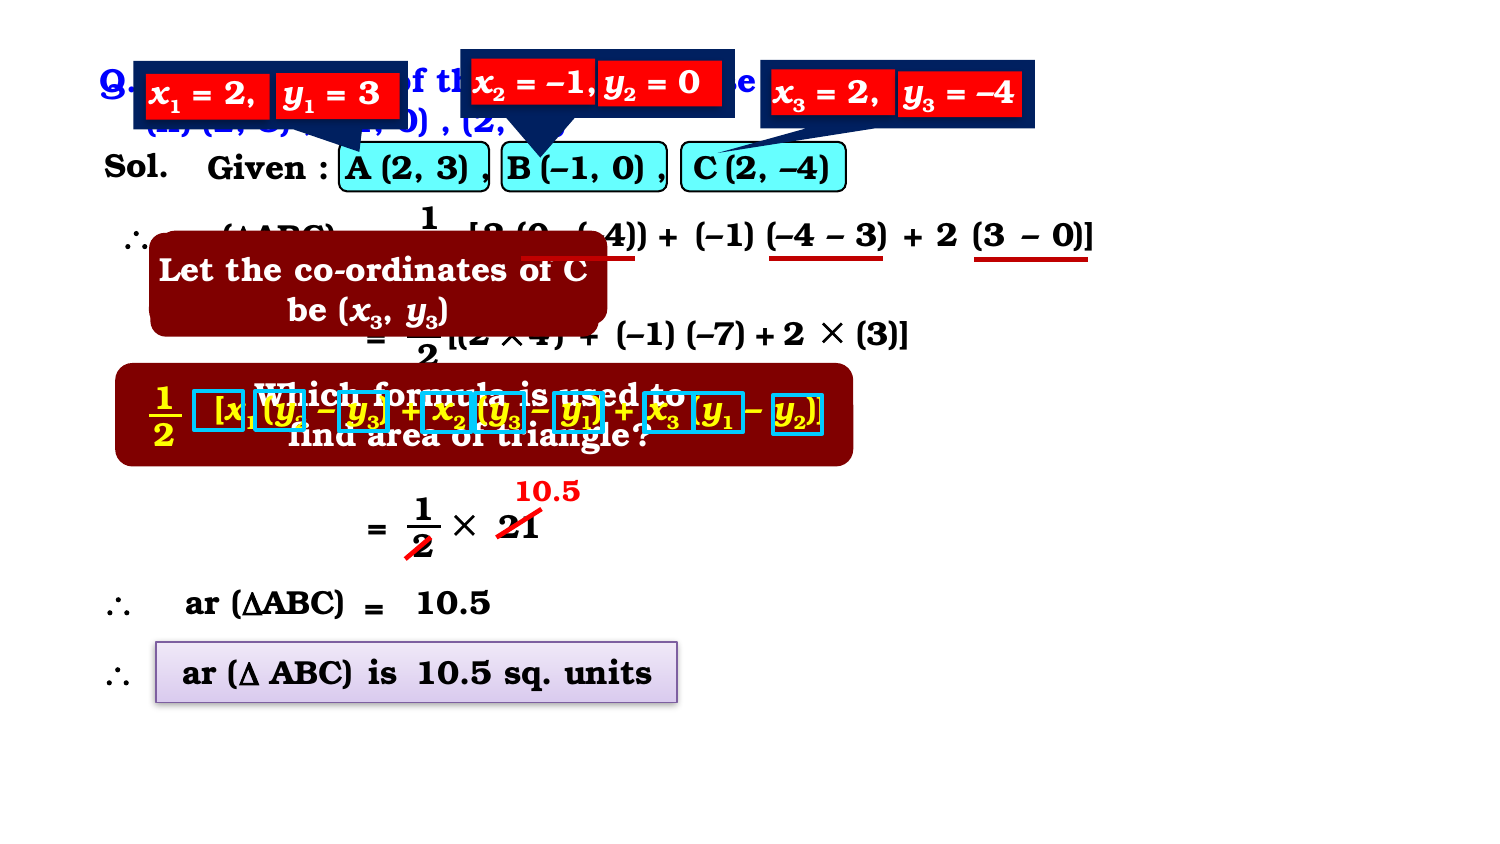

Q. Find the area of the triangle whose vertices are :
	(ii) (2, 3) , (–1, 0) , (2, –4)
x2 = –1,
y2 = 0

x3 = 2,
y3 = –4
x1 = 2,
y1 = 3

Sol.
A
(2, 3) ,
B
(–1, 0) ,
C
(2, –4)
Given :

1
[
2
(0
–
(–4))
+
(–1)
(–4
–
3)
+
2
(3
–
0)]
∴
ar (ΔABC)
=
Let the co-ordinates of A be (x1, y1)

2
Let the co-ordinates of B be (x2, y2)

Let the co-ordinates of C be (x3, y3)

Consider ΔABC
1
×
(2
×
4
)
+
(–1)
(–7)
+
2
(3)]
[
=
2

Which formula is used to find area of triangle?
1
2
[x1 (y2 – y3) + x2 (y3 – y1) + x3 (y1 – y2)]
1

(8
+
7
+
6)
=
2
10.5
1
×
=
21

2

∴
ar (ΔABC)
10.5
=

∴
ar (Δ ABC)
is
10.5 sq. units